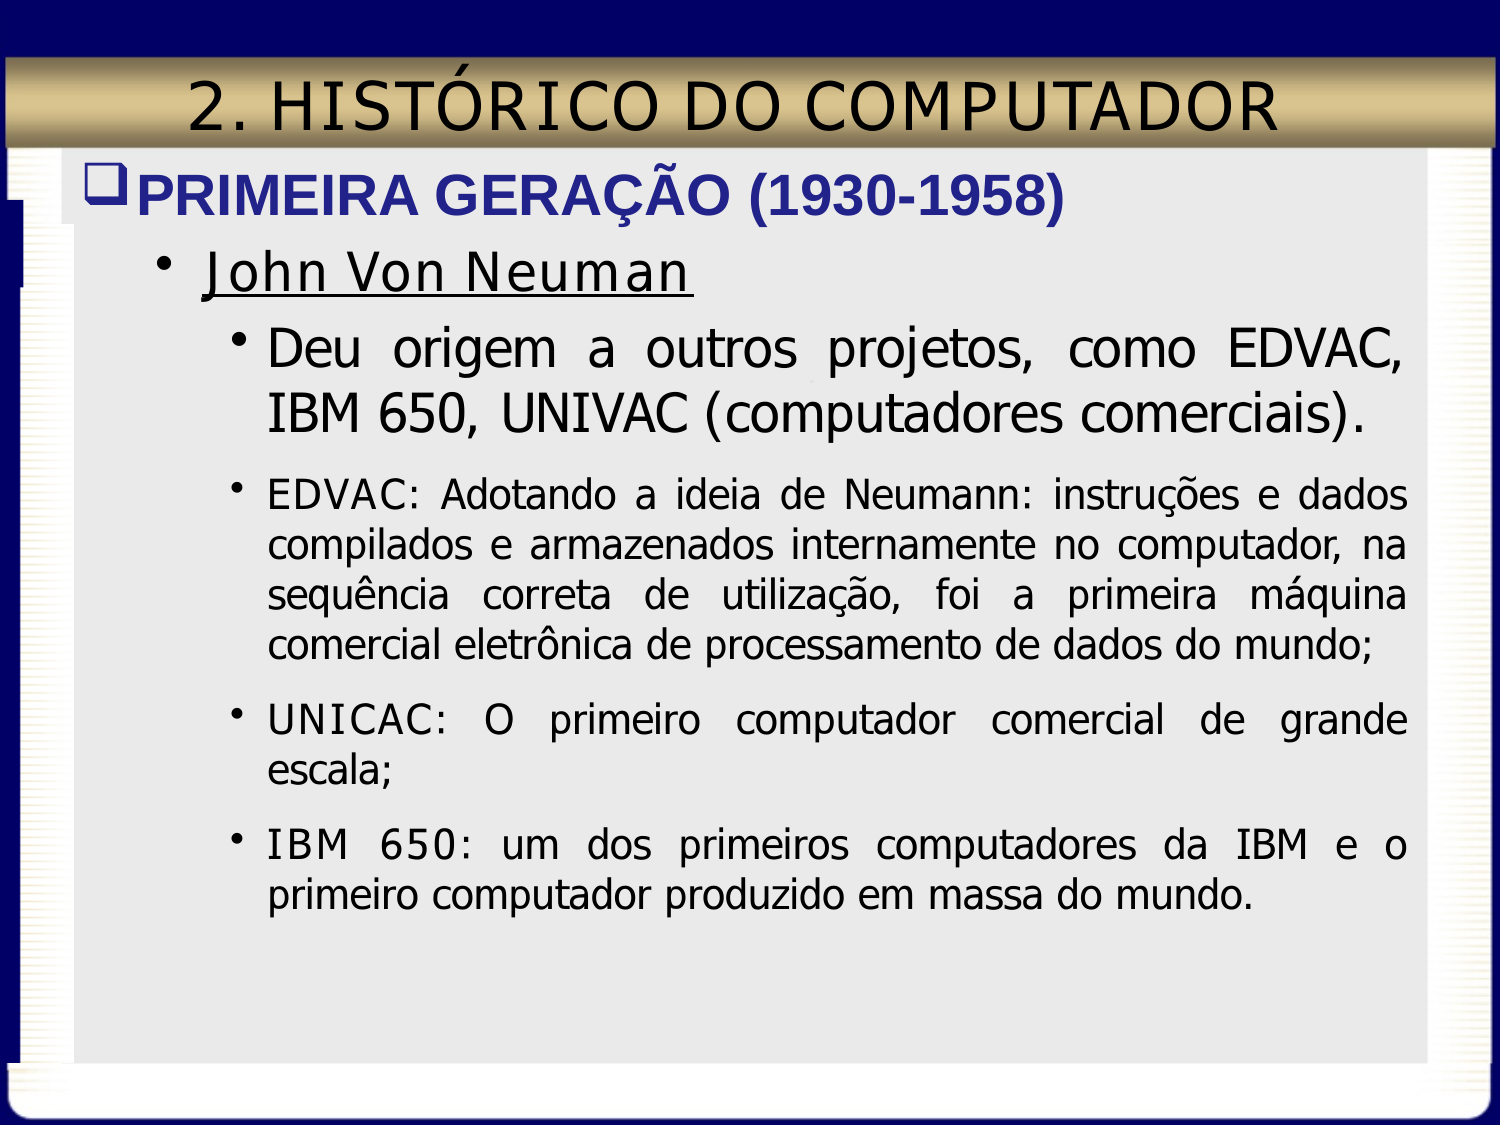

# 2. HISTÓRICO DO COMPUTADOR
PRIMEIRA GERAÇÃO (1930-1958)
John Von Neuman
Deu origem a outros projetos, como EDVAC, IBM 650, UNIVAC (computadores comerciais).
EDVAC: Adotando a ideia de Neumann: instruções e dados compilados e armazenados internamente no computador, na sequência correta de utilização, foi a primeira máquina comercial eletrônica de processamento de dados do mundo;
UNICAC: O primeiro computador comercial de grande escala;
IBM 650: um dos primeiros computadores da IBM e o primeiro computador produzido em massa do mundo.